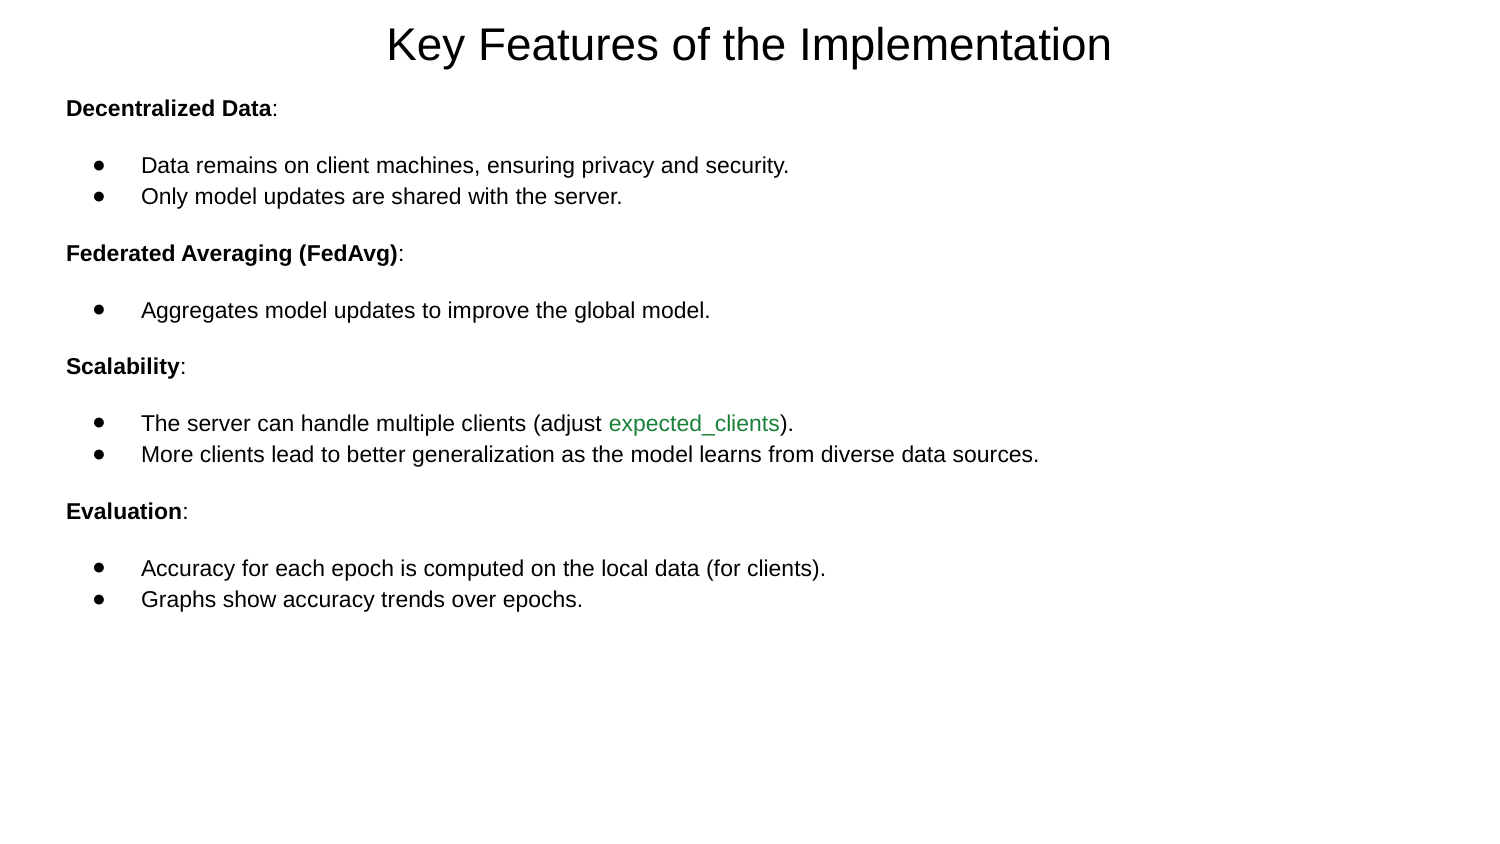

# Key Features of the Implementation
Decentralized Data:
Data remains on client machines, ensuring privacy and security.
Only model updates are shared with the server.
Federated Averaging (FedAvg):
Aggregates model updates to improve the global model.
Scalability:
The server can handle multiple clients (adjust expected_clients).
More clients lead to better generalization as the model learns from diverse data sources.
Evaluation:
Accuracy for each epoch is computed on the local data (for clients).
Graphs show accuracy trends over epochs.